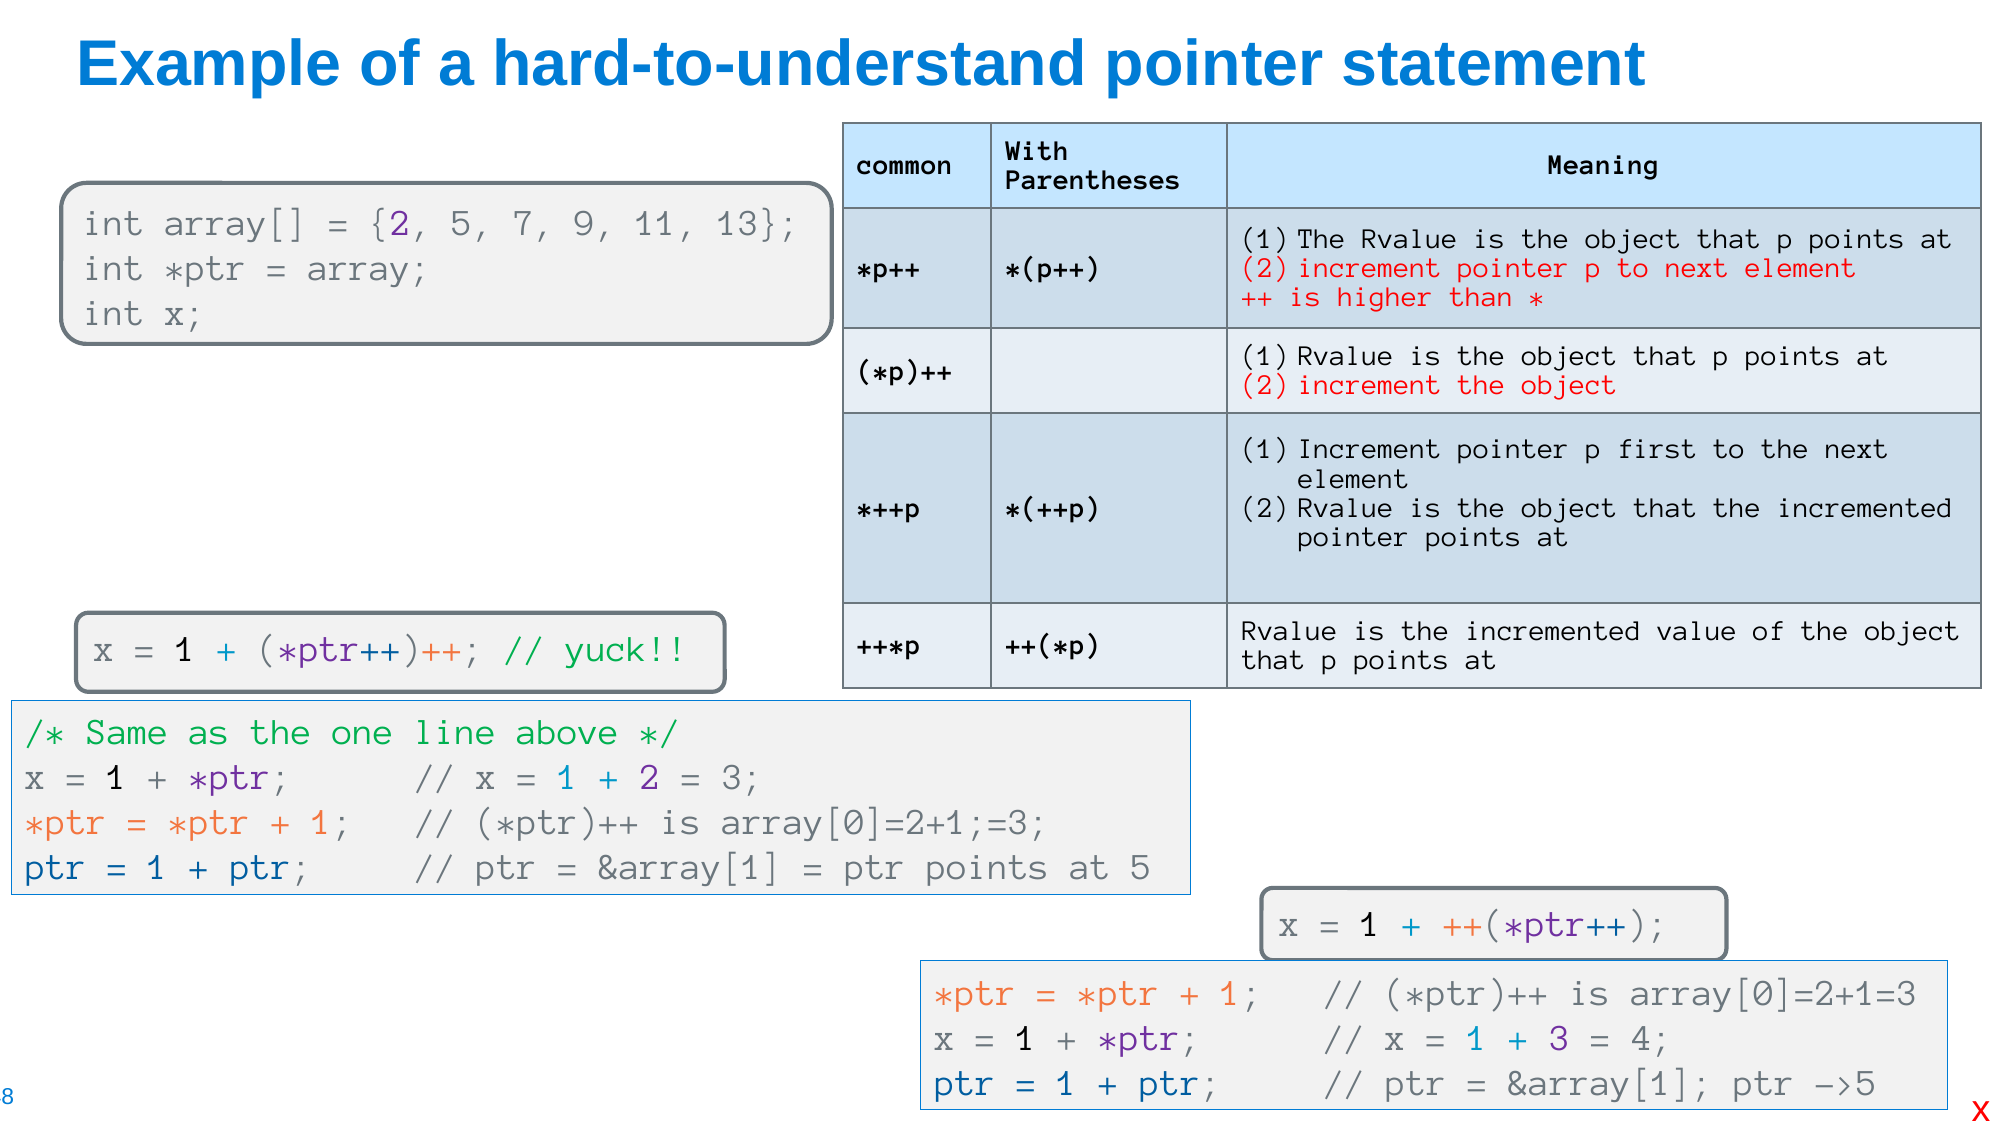

# Example of a hard-to-understand pointer statement
| common | With Parentheses | Meaning |
| --- | --- | --- |
| \*p++ | \*(p++) | The Rvalue is the object that p points at increment pointer p to next element ++ is higher than \* |
| (\*p)++ |  | Rvalue is the object that p points at increment the object |
| \*++p | \*(++p) | Increment pointer p first to the next element Rvalue is the object that the incremented pointer points at |
| ++\*p | ++(\*p) | Rvalue is the incremented value of the object that p points at |
int array[] = {2, 5, 7, 9, 11, 13};
int *ptr = array;
int x;
x = 1 + (*ptr++)++; // yuck!!
/* Same as the one line above */
x = 1 + *ptr;      // x = 1 + 2 = 3;
*ptr = *ptr + 1;   // (*ptr)++ is array[0]=2+1;=3;
ptr = 1 + ptr;     // ptr = &array[1] = ptr points at 5
x = 1 + ++(*ptr++);
*ptr = *ptr + 1;   // (*ptr)++ is array[0]=2+1=3
x = 1 + *ptr;      // x = 1 + 3 = 4;
ptr = 1 + ptr;     // ptr = &array[1]; ptr ->5
x